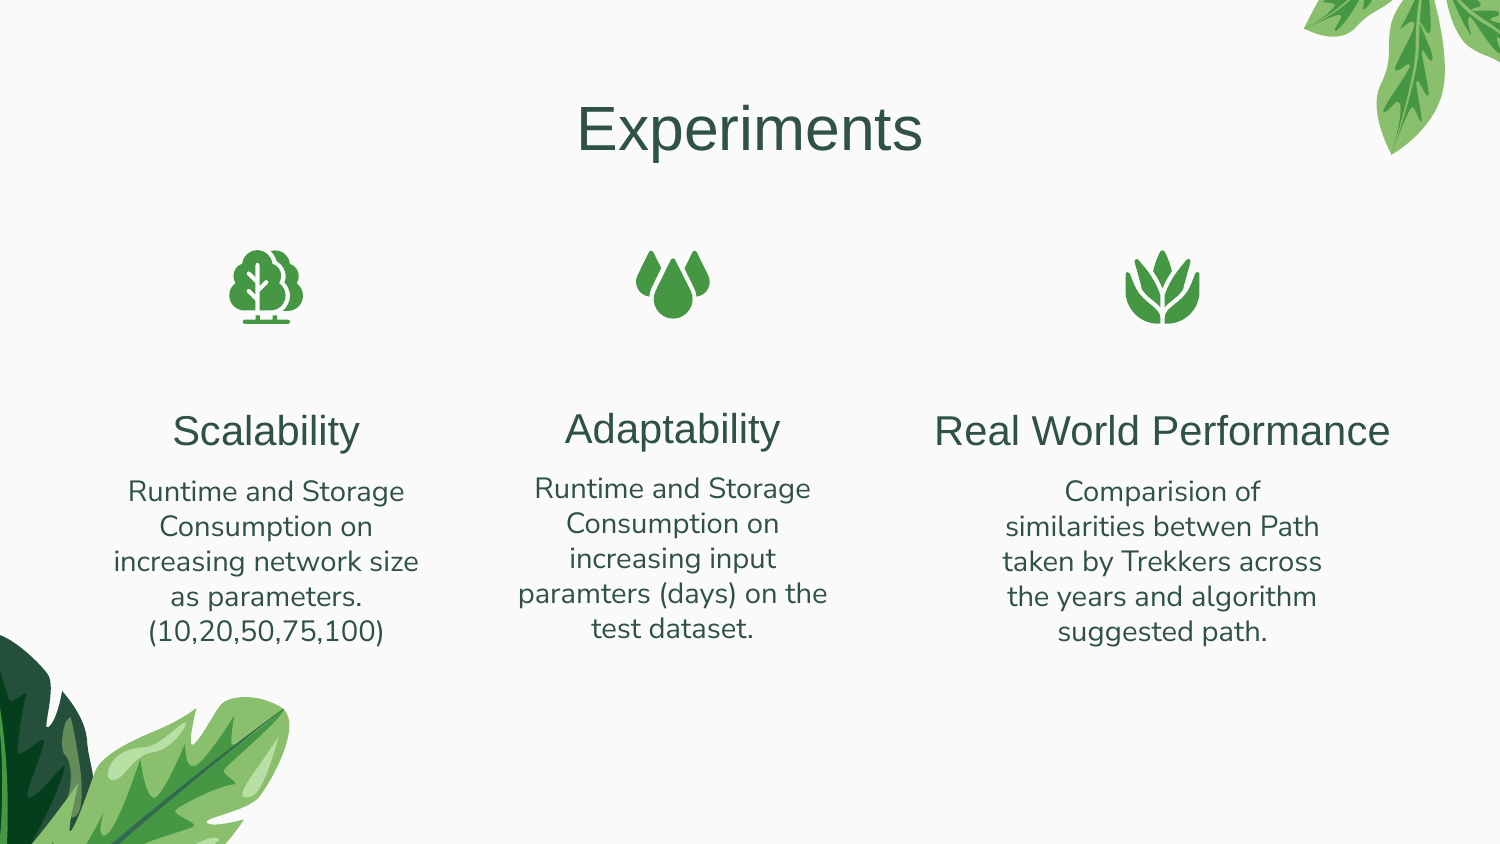

# Experiments

Adaptability
Scalability
Real World Performance
Runtime and Storage Consumption on increasing input paramters (days) on the test dataset.
Runtime and Storage Consumption on increasing network size as parameters. (10,20,50,75,100)
Comparision of similarities betwen Path taken by Trekkers across the years and algorithm suggested path.